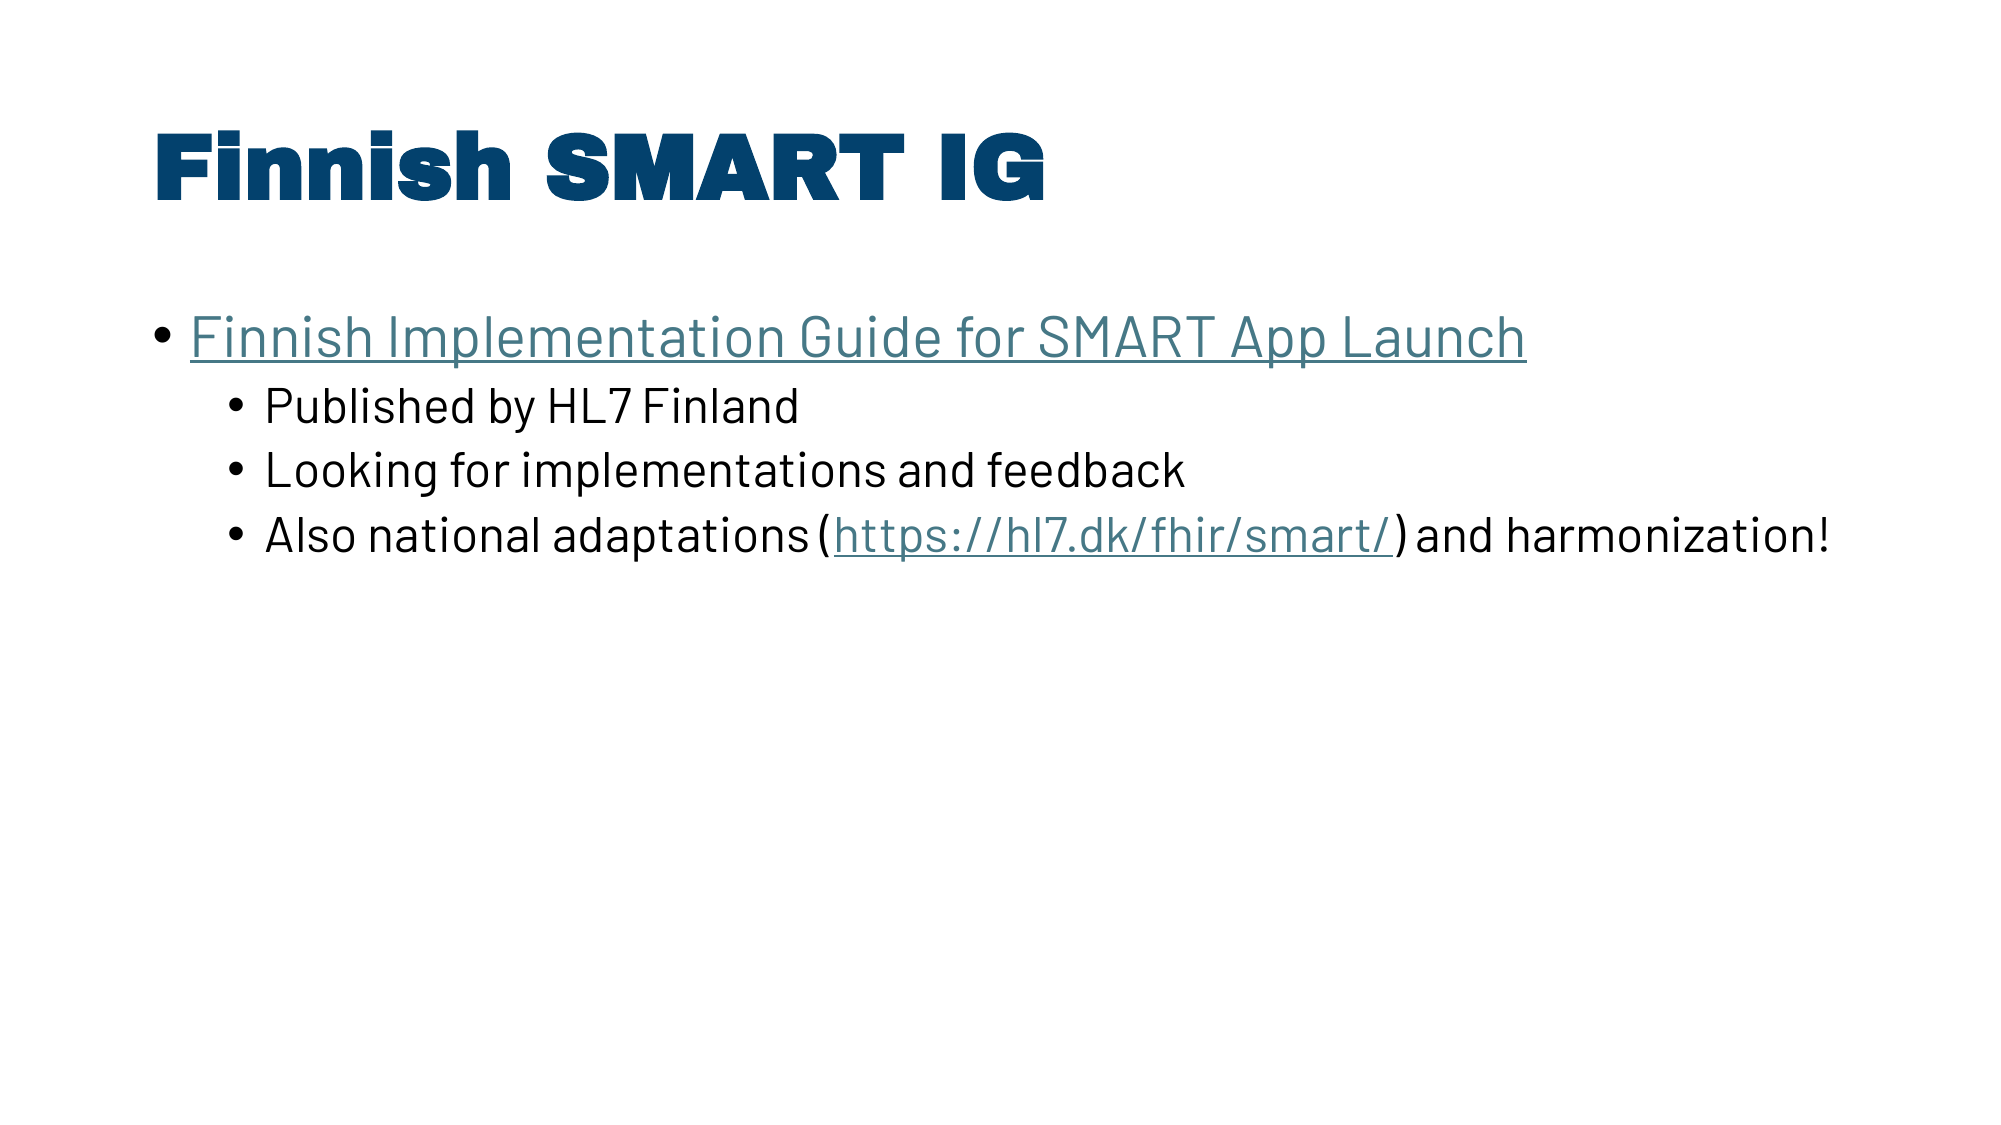

# Finnish SMART IG
Finnish Implementation Guide for SMART App Launch
Published by HL7 Finland
Looking for implementations and feedback
Also national adaptations (https://hl7.dk/fhir/smart/) and harmonization!